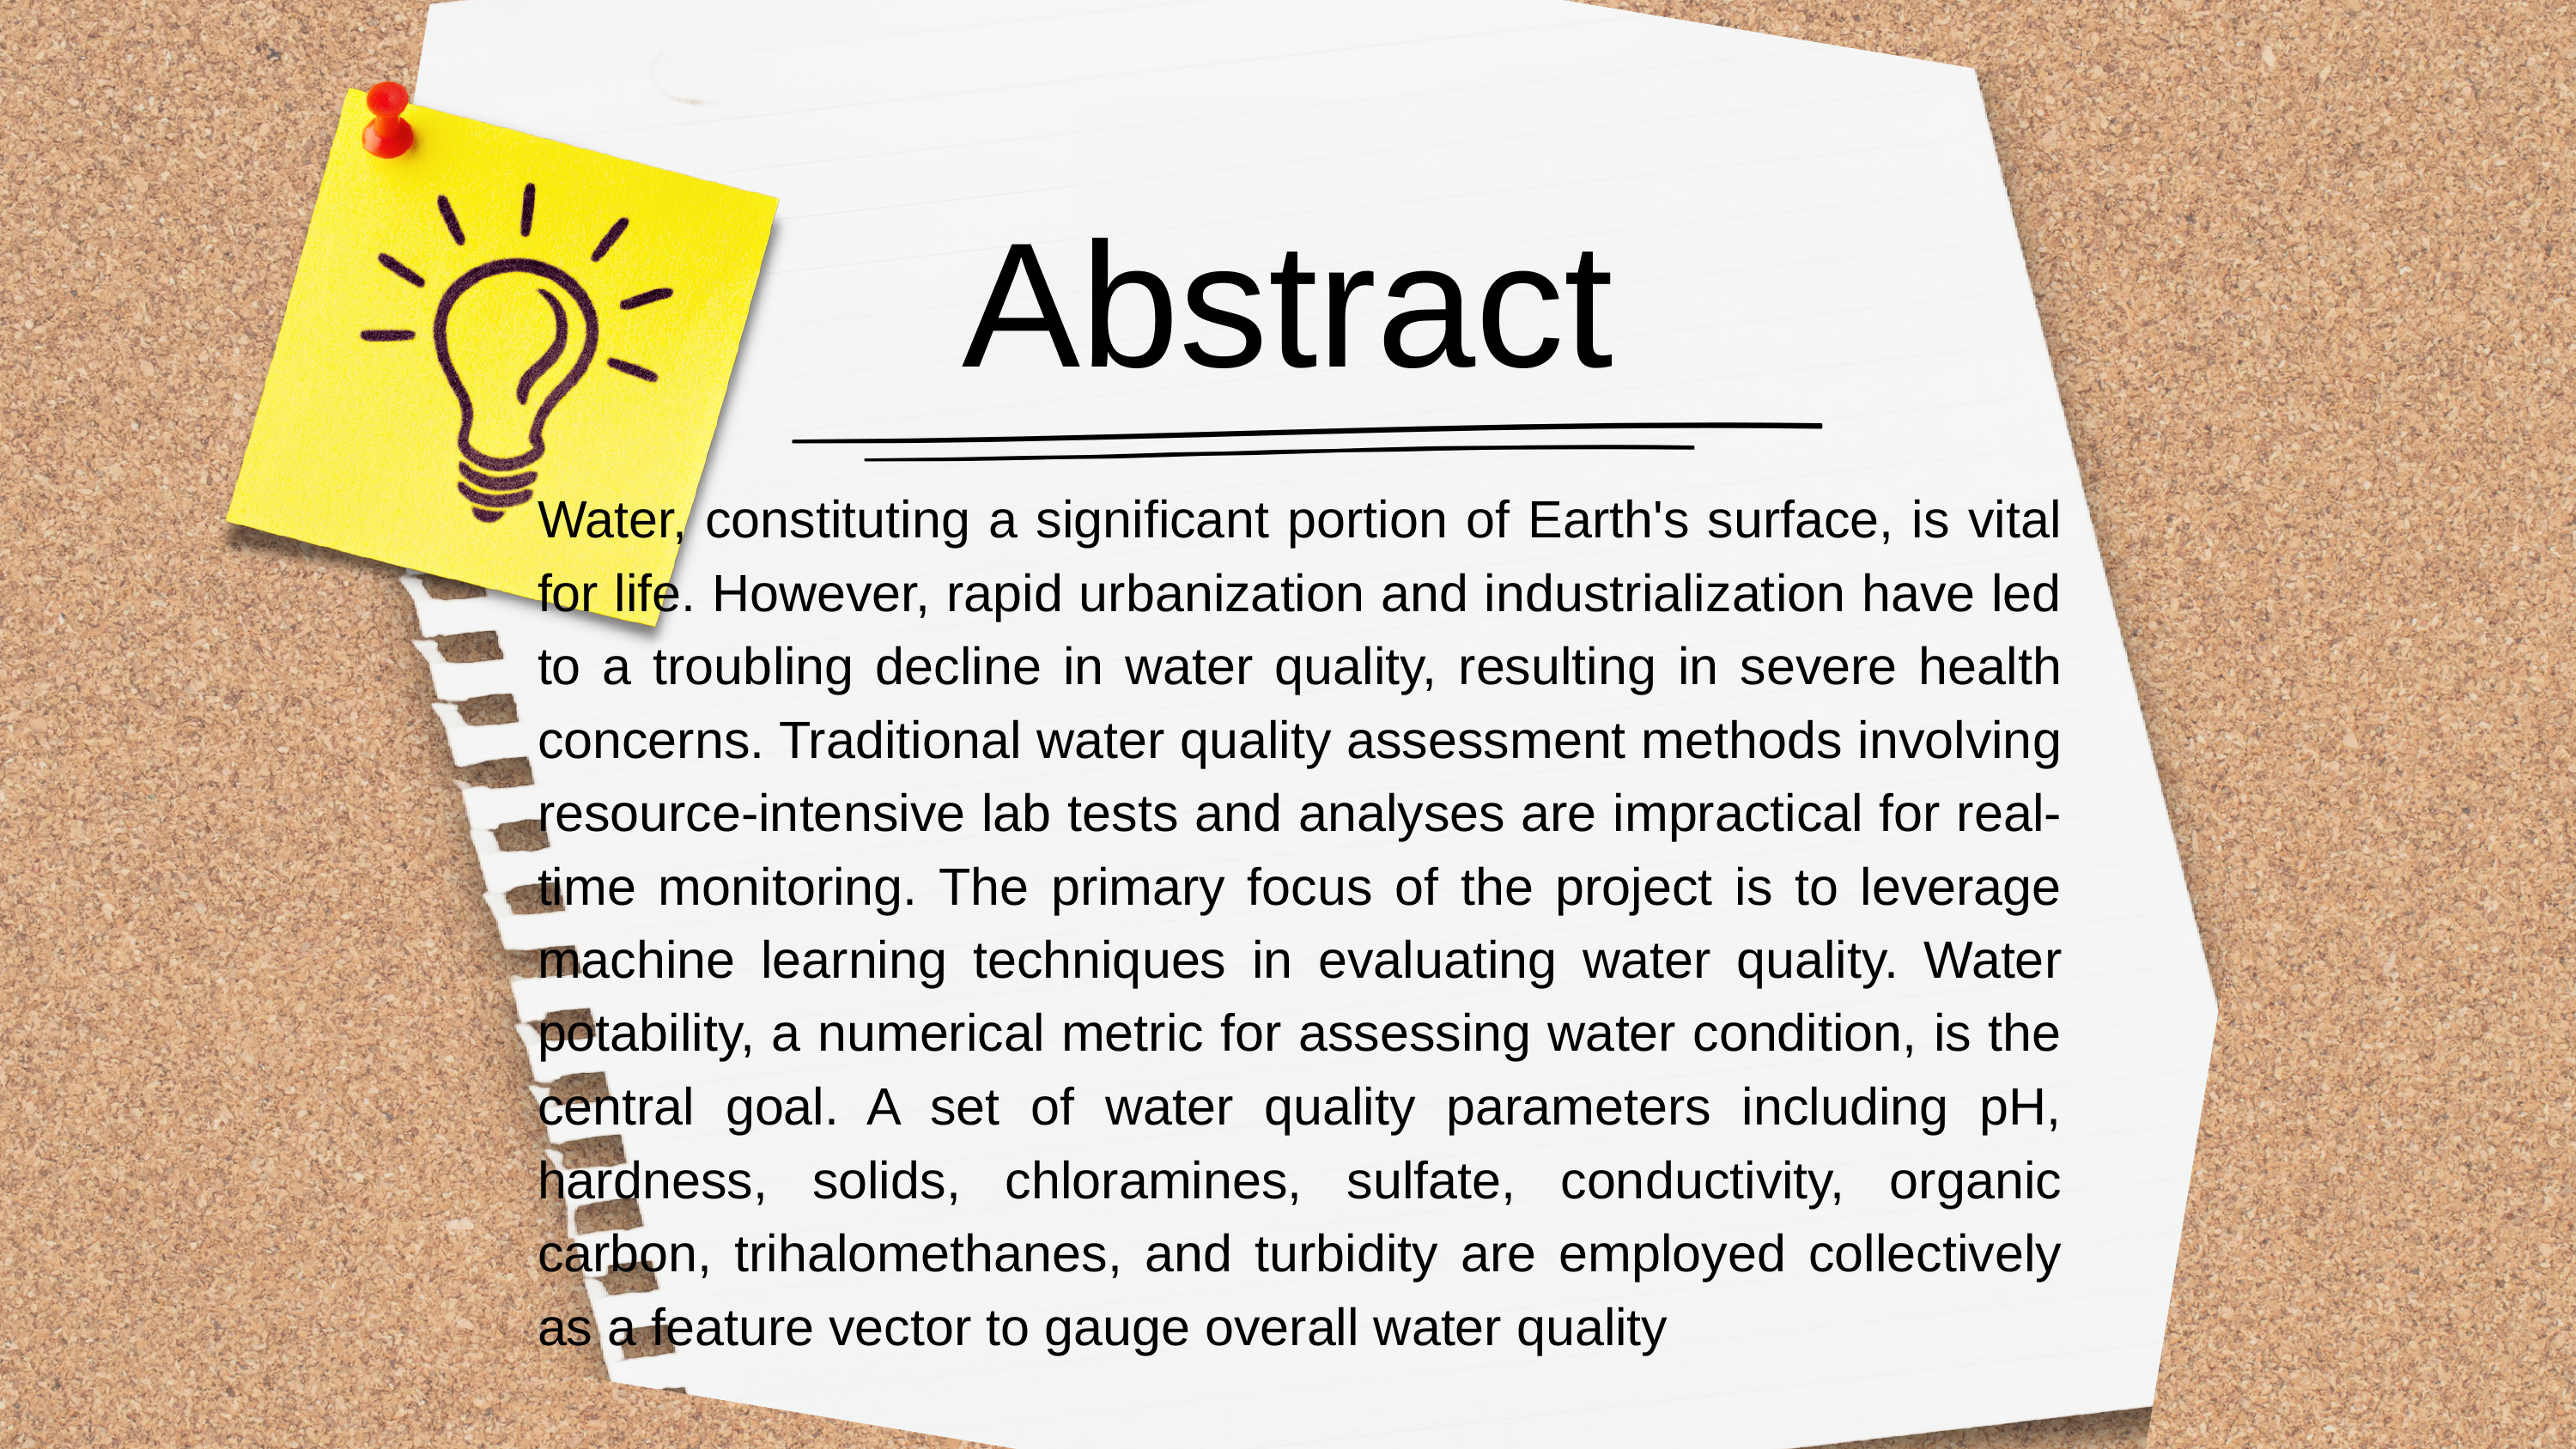

Abstract

Water, constituting a significant portion of Earth's surface, is vital for life. However, rapid urbanization and industrialization have led to a troubling decline in water quality, resulting in severe health concerns. Traditional water quality assessment methods involving resource-intensive lab tests and analyses are impractical for real-time monitoring. The primary focus of the project is to leverage machine learning techniques in evaluating water quality. Water potability, a numerical metric for assessing water condition, is the central goal. A set of water quality parameters including pH, hardness, solids, chloramines, sulfate, conductivity, organic carbon, trihalomethanes, and turbidity are employed collectively as a feature vector to gauge overall water quality